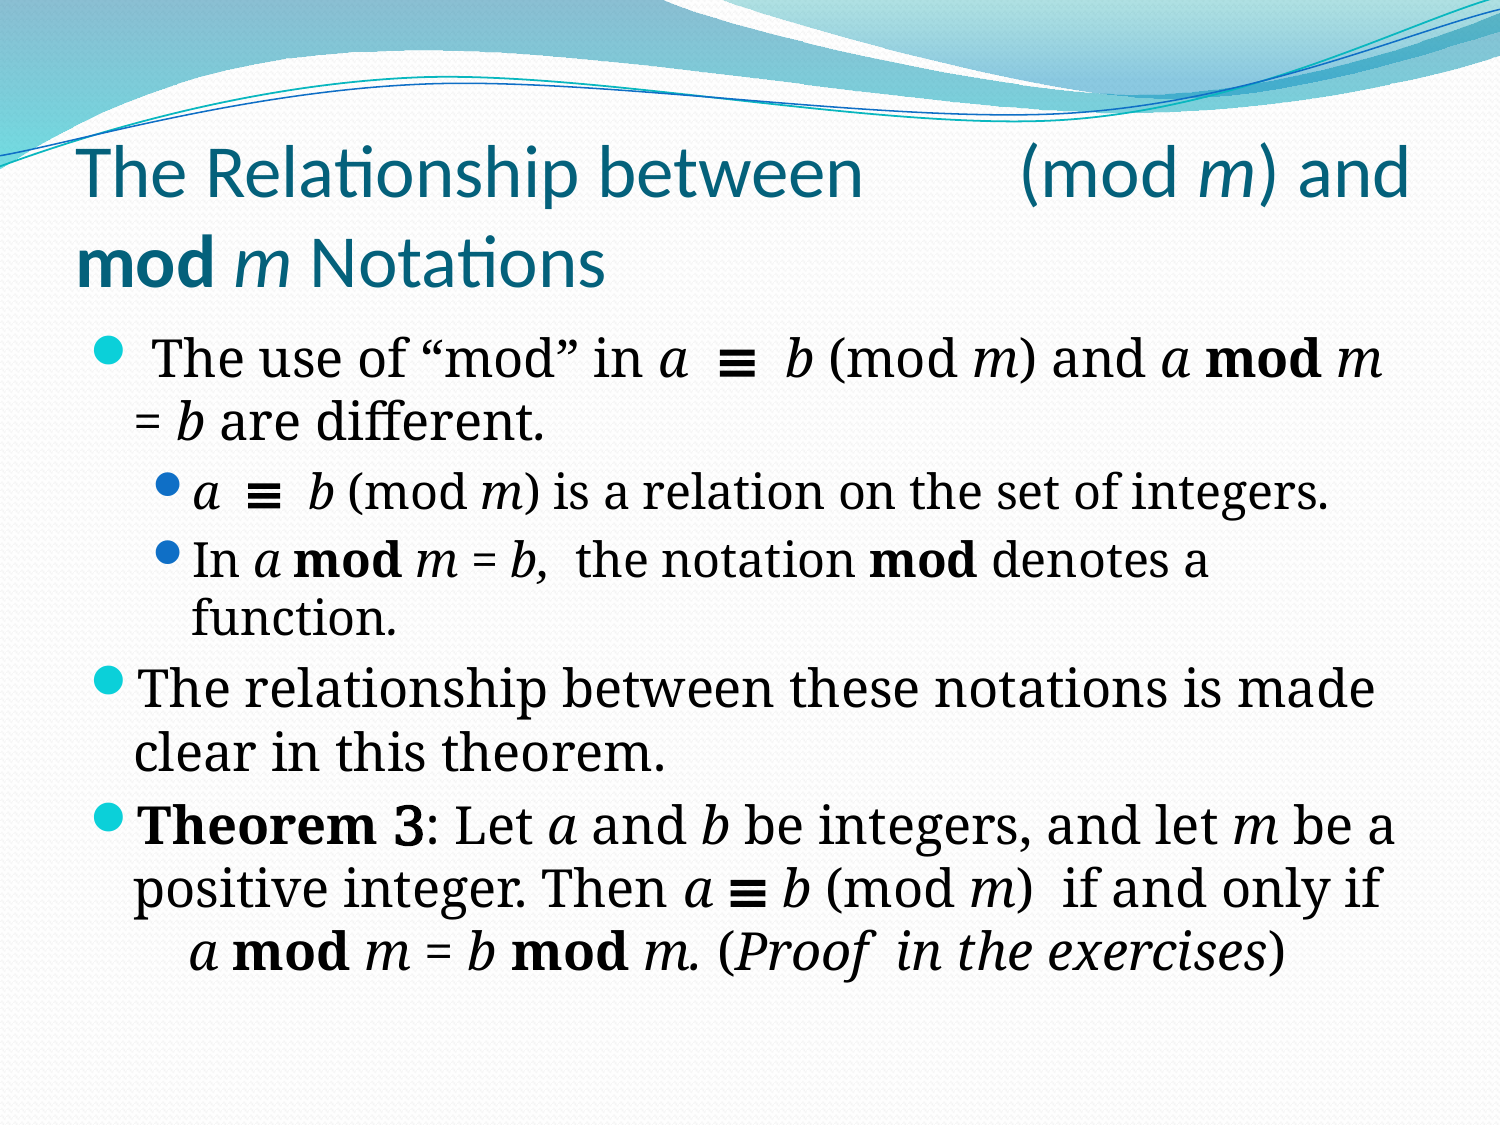

# The Relationship between         (mod m) and mod m Notations
 The use of “mod” in a  ≡  b (mod m) and a mod m = b are different.
a  ≡  b (mod m) is a relation on the set of integers.
In a mod m = b,  the notation mod denotes a function.
The relationship between these notations is made clear in this theorem.
Theorem 3: Let a and b be integers, and let m be a positive integer. Then a ≡ b (mod m)  if and only if       a mod m = b mod m. (Proof  in the exercises)